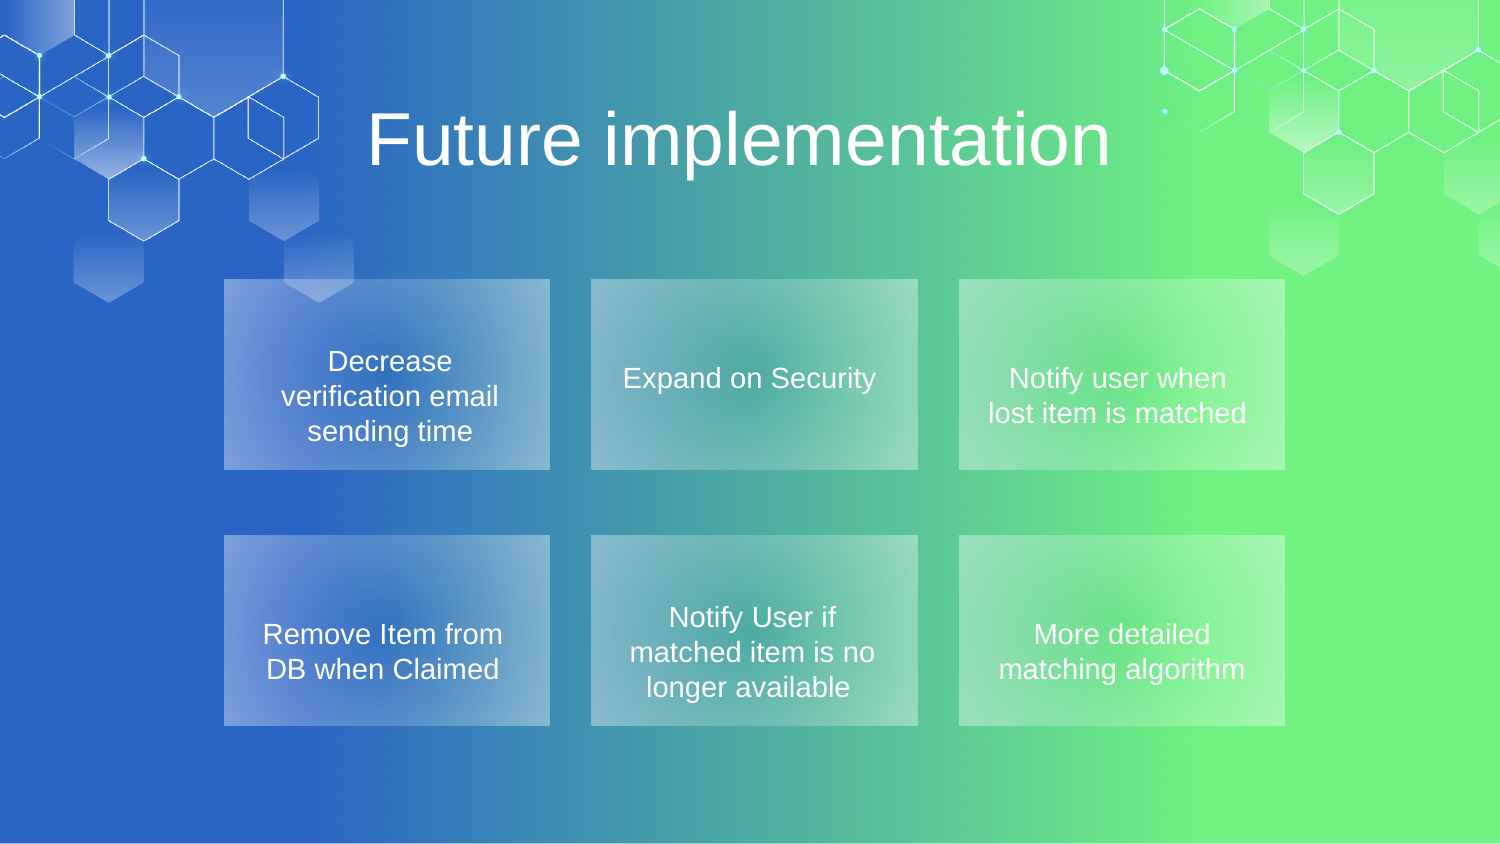

# Future implementation
Decrease verification email sending time
Expand on Security
Notify user when lost item is matched
Notify User if matched item is no longer available
Remove Item from DB when Claimed
More detailed matching algorithm